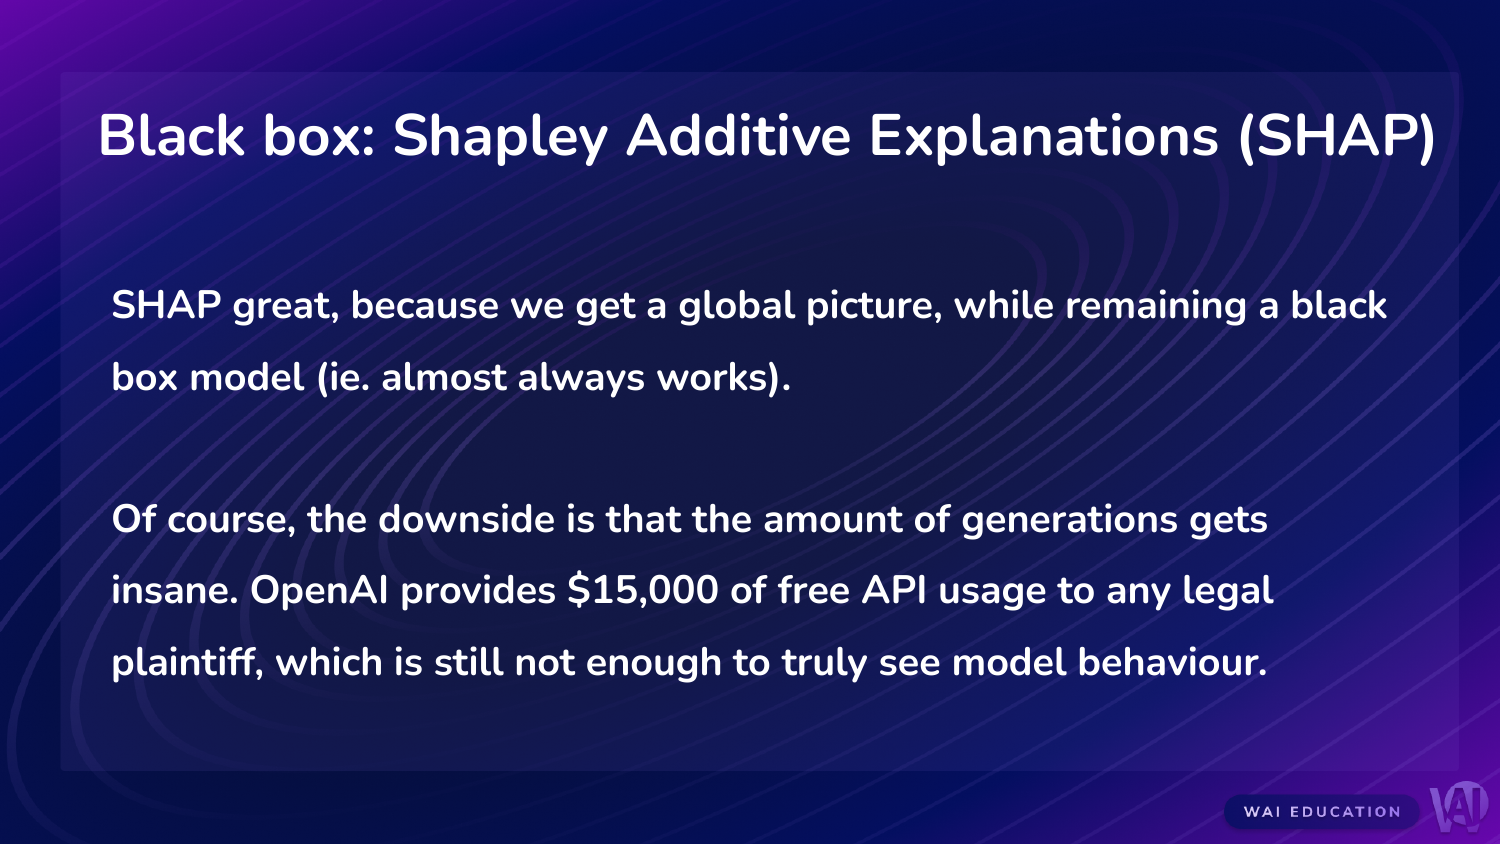

Black box: Shapley Additive Explanations (SHAP)
SHAP great, because we get a global picture, while remaining a black box model (ie. almost always works).

Of course, the downside is that the amount of generations gets insane. OpenAI provides $15,000 of free API usage to any legal plaintiff, which is still not enough to truly see model behaviour.